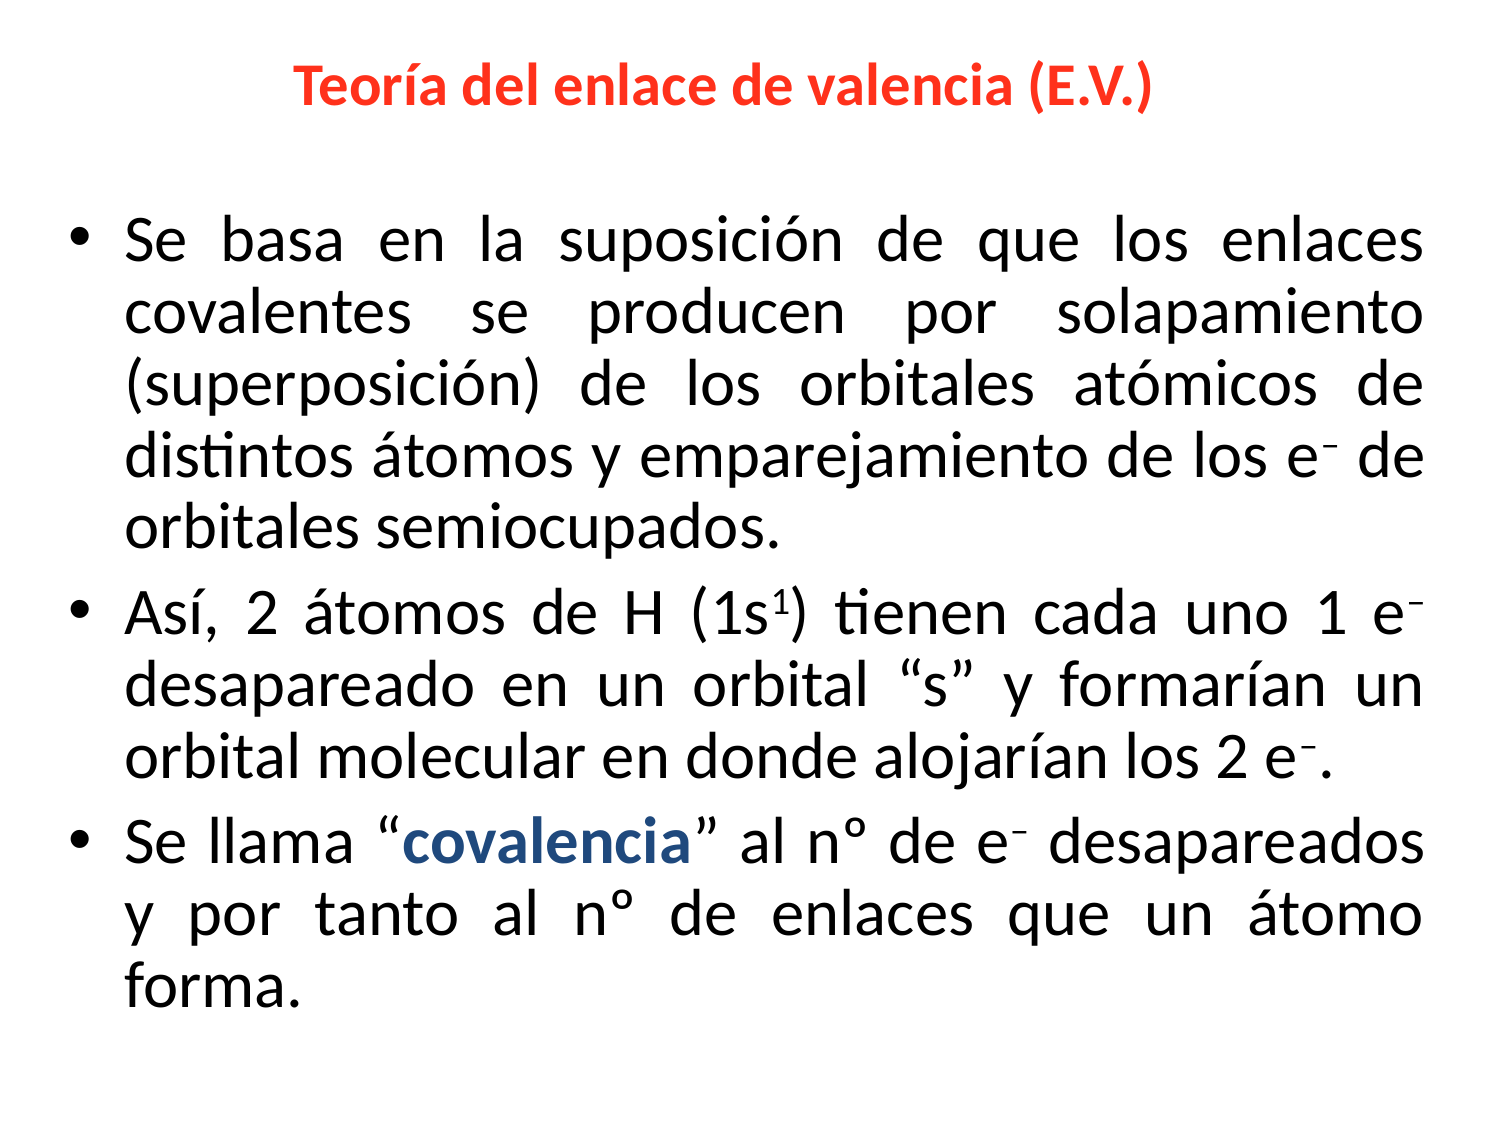

# Teoría del enlace de valencia (E.V.)
Se basa en la suposición de que los enlaces covalentes se producen por solapamiento (superposición) de los orbitales atómicos de distintos átomos y emparejamiento de los e– de orbitales semiocupados.
Así, 2 átomos de H (1s1) tienen cada uno 1 e– desapareado en un orbital “s” y formarían un orbital molecular en donde alojarían los 2 e–.
Se llama “covalencia” al nº de e– desapareados y por tanto al nº de enlaces que un átomo forma.